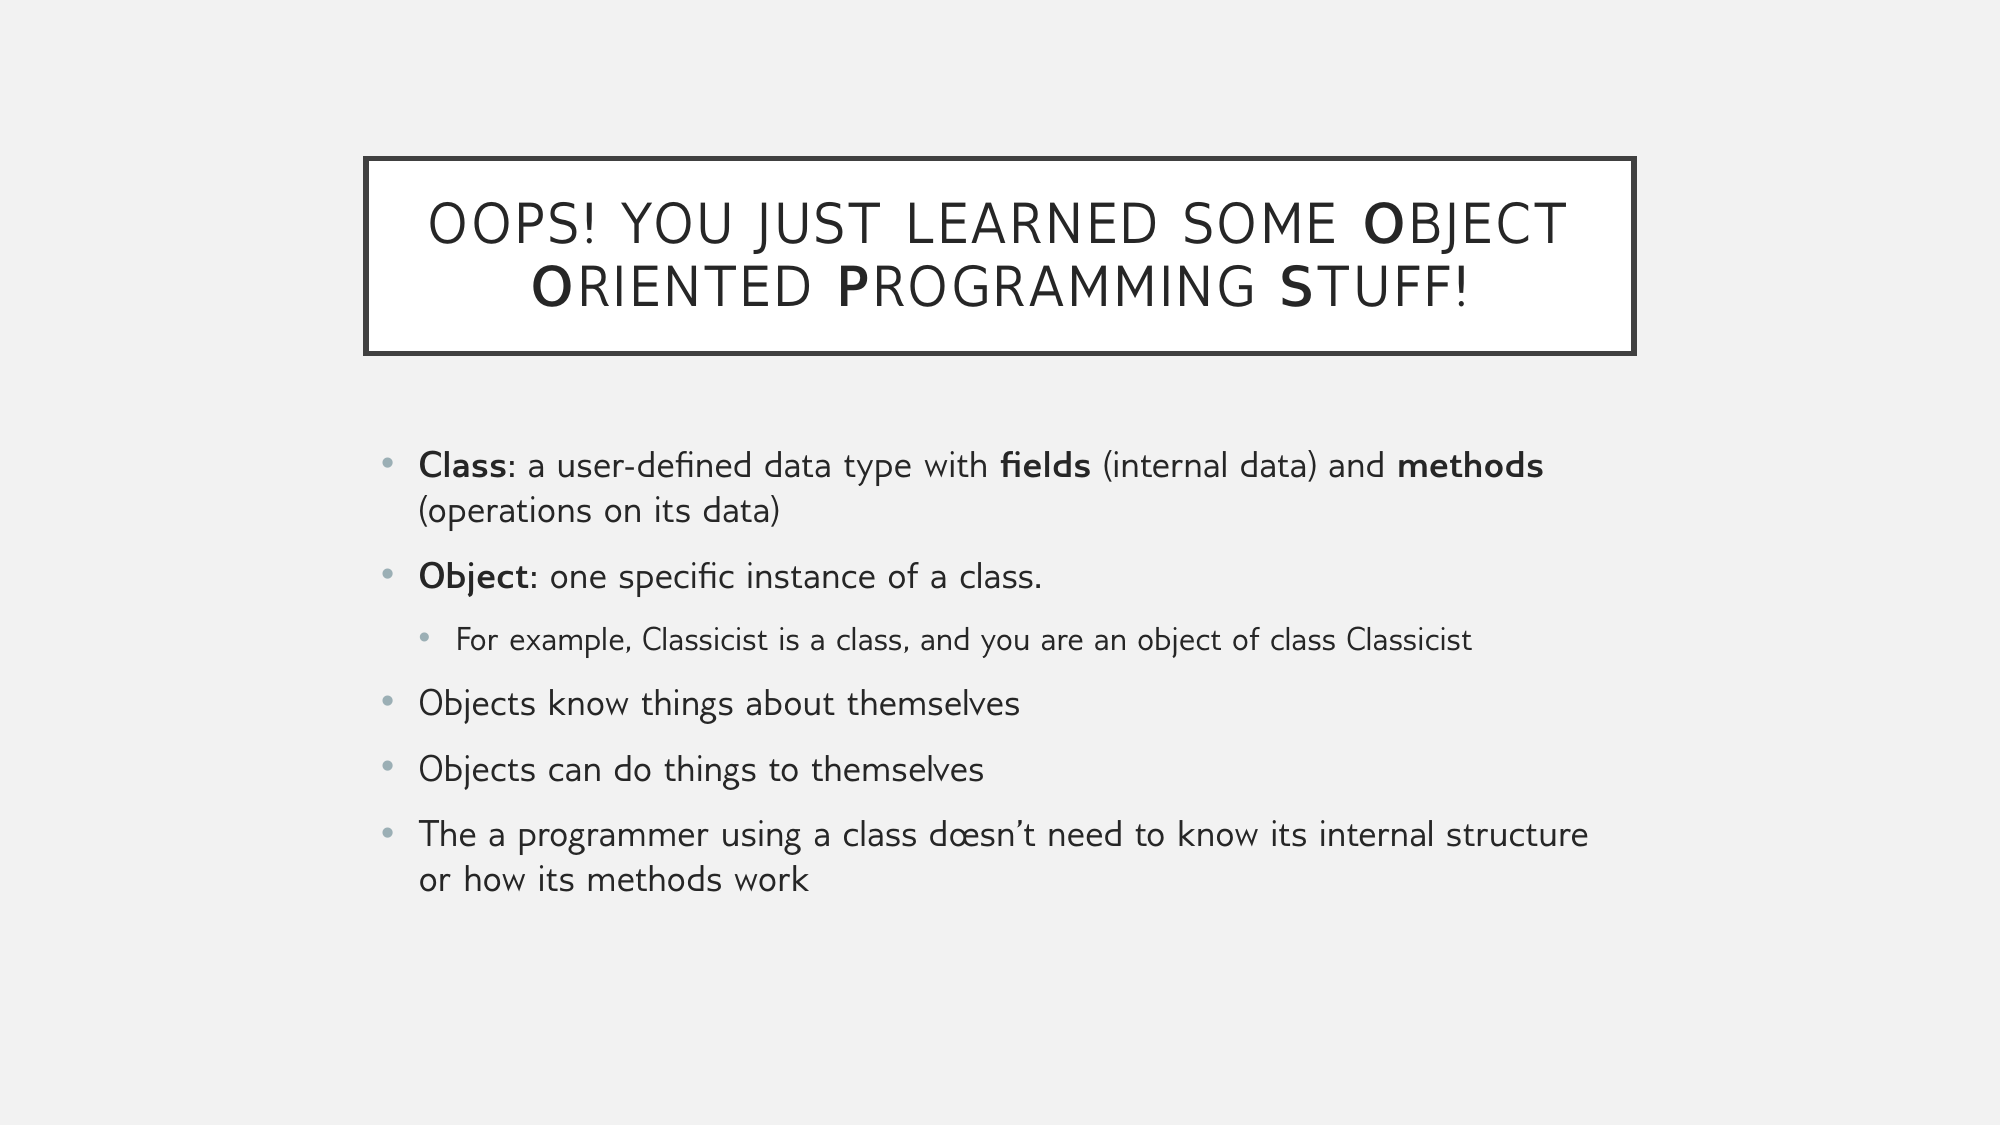

# OOPS! You just learned some object oriented programming stuff!
Class: a user-defined data type with fields (internal data) and methods (operations on its data)
Object: one specific instance of a class.
For example, Classicist is a class, and you are an object of class Classicist
Objects know things about themselves
Objects can do things to themselves
The a programmer using a class doesn’t need to know its internal structure or how its methods work